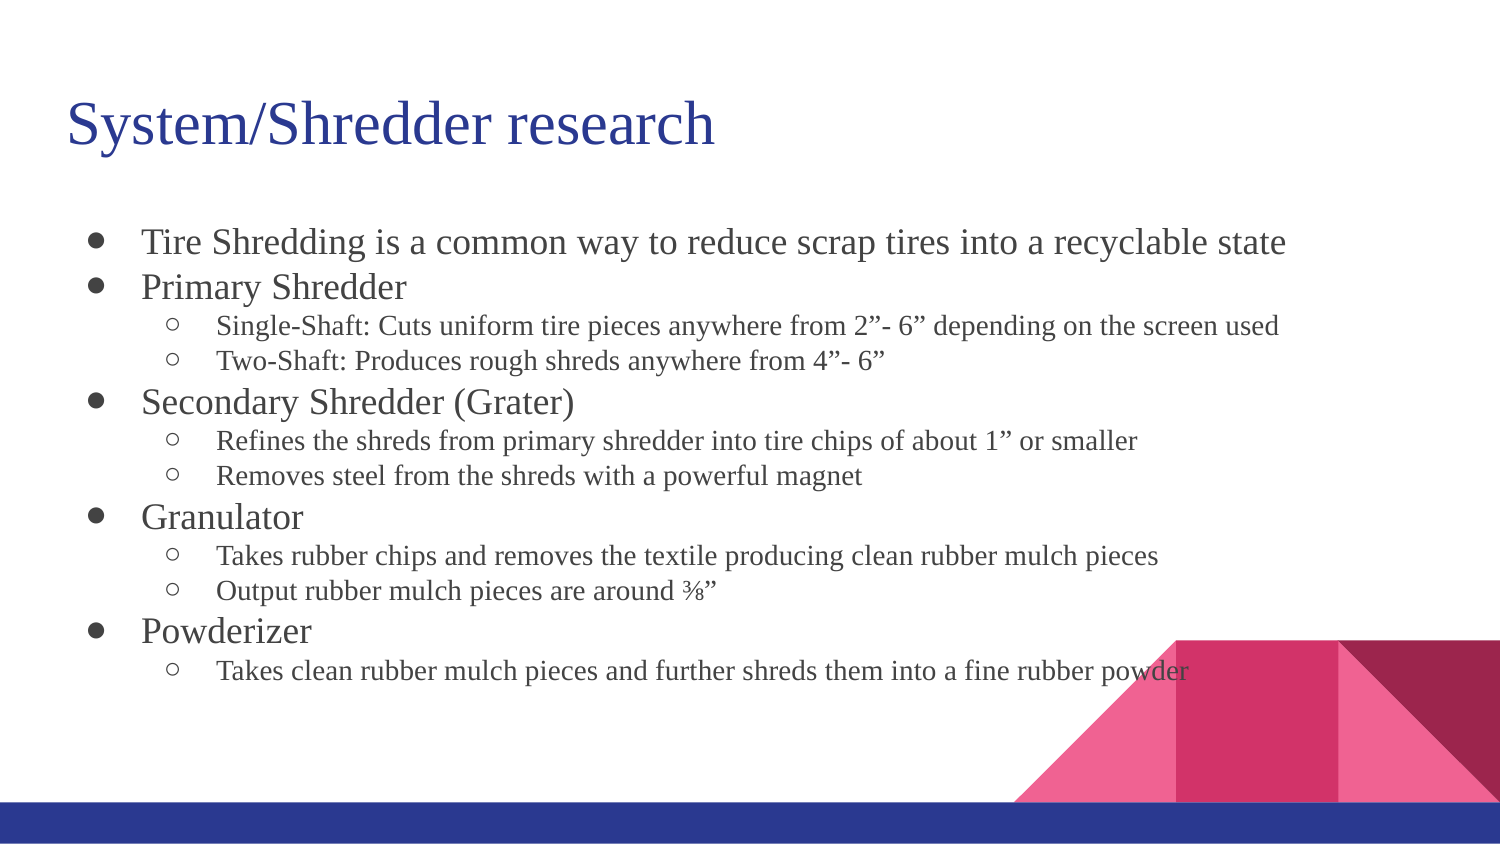

# System/Shredder research
Tire Shredding is a common way to reduce scrap tires into a recyclable state
Primary Shredder
Single-Shaft: Cuts uniform tire pieces anywhere from 2”- 6” depending on the screen used
Two-Shaft: Produces rough shreds anywhere from 4”- 6”
Secondary Shredder (Grater)
Refines the shreds from primary shredder into tire chips of about 1” or smaller
Removes steel from the shreds with a powerful magnet
Granulator
Takes rubber chips and removes the textile producing clean rubber mulch pieces
Output rubber mulch pieces are around ⅜”
Powderizer
Takes clean rubber mulch pieces and further shreds them into a fine rubber powder